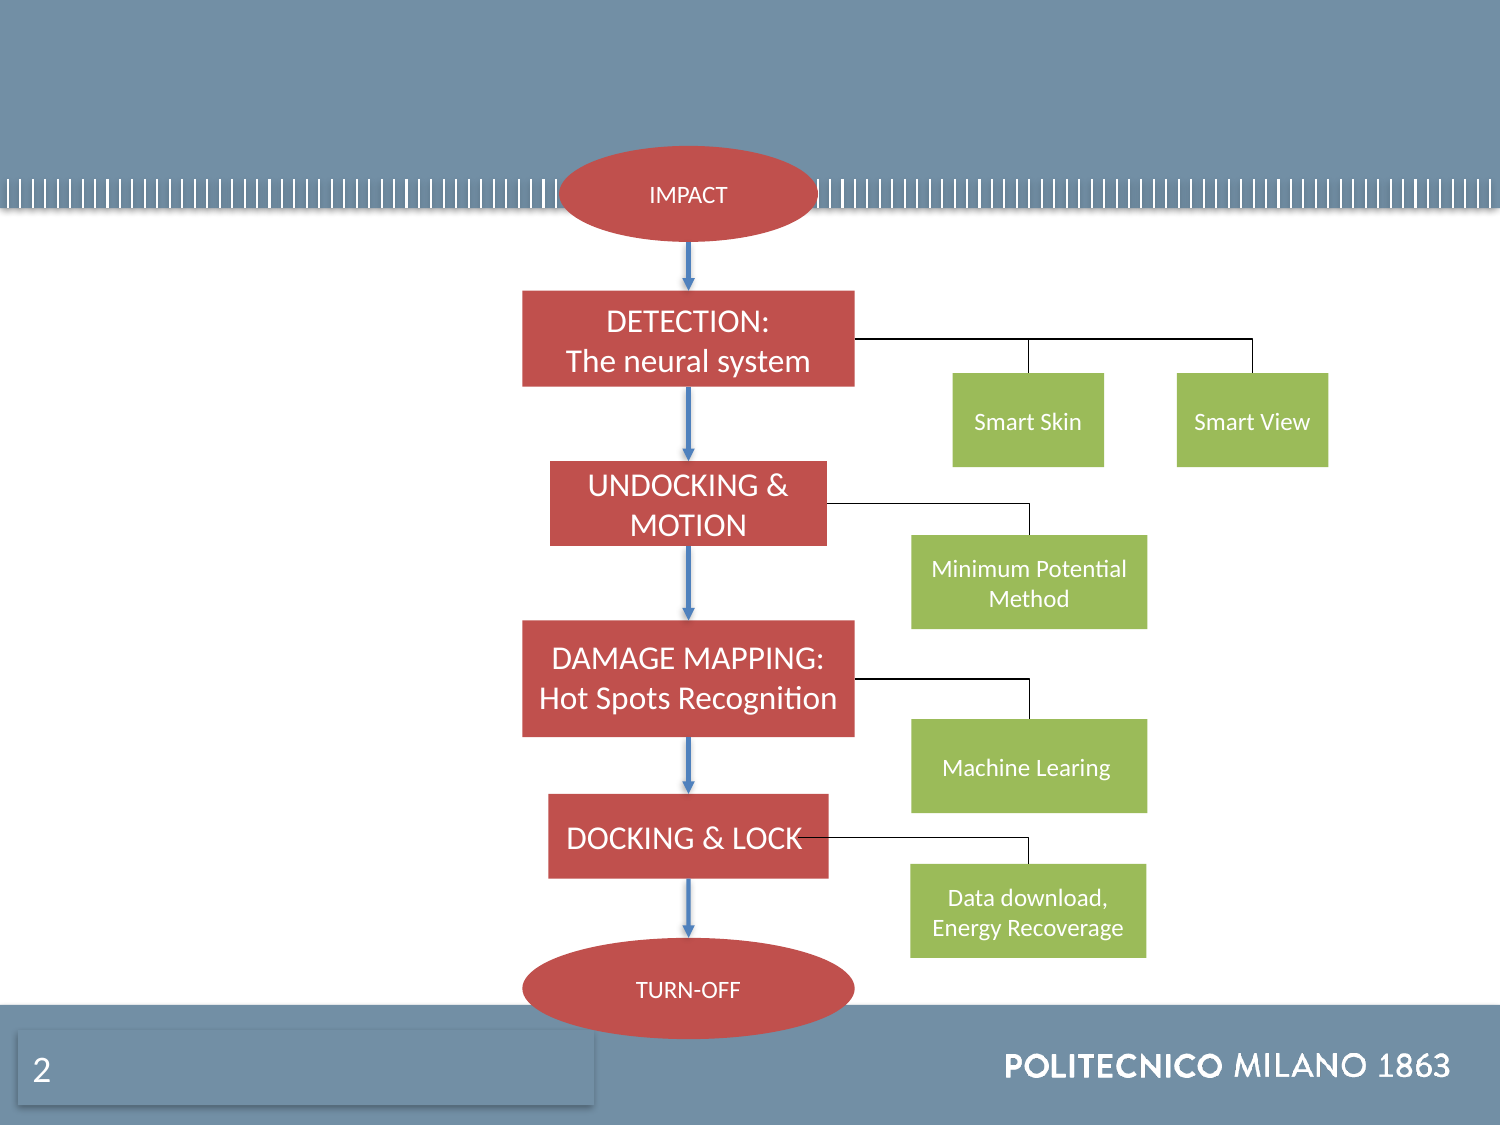

IMPACT
DETECTION:
The neural system
Smart Skin
Smart View
UNDOCKING & MOTION
Minimum Potential Method

DAMAGE MAPPING: Hot Spots Recognition

Machine Learing
DOCKING & LOCK
Data download,
Energy Recoverage
TURN-OFF

2